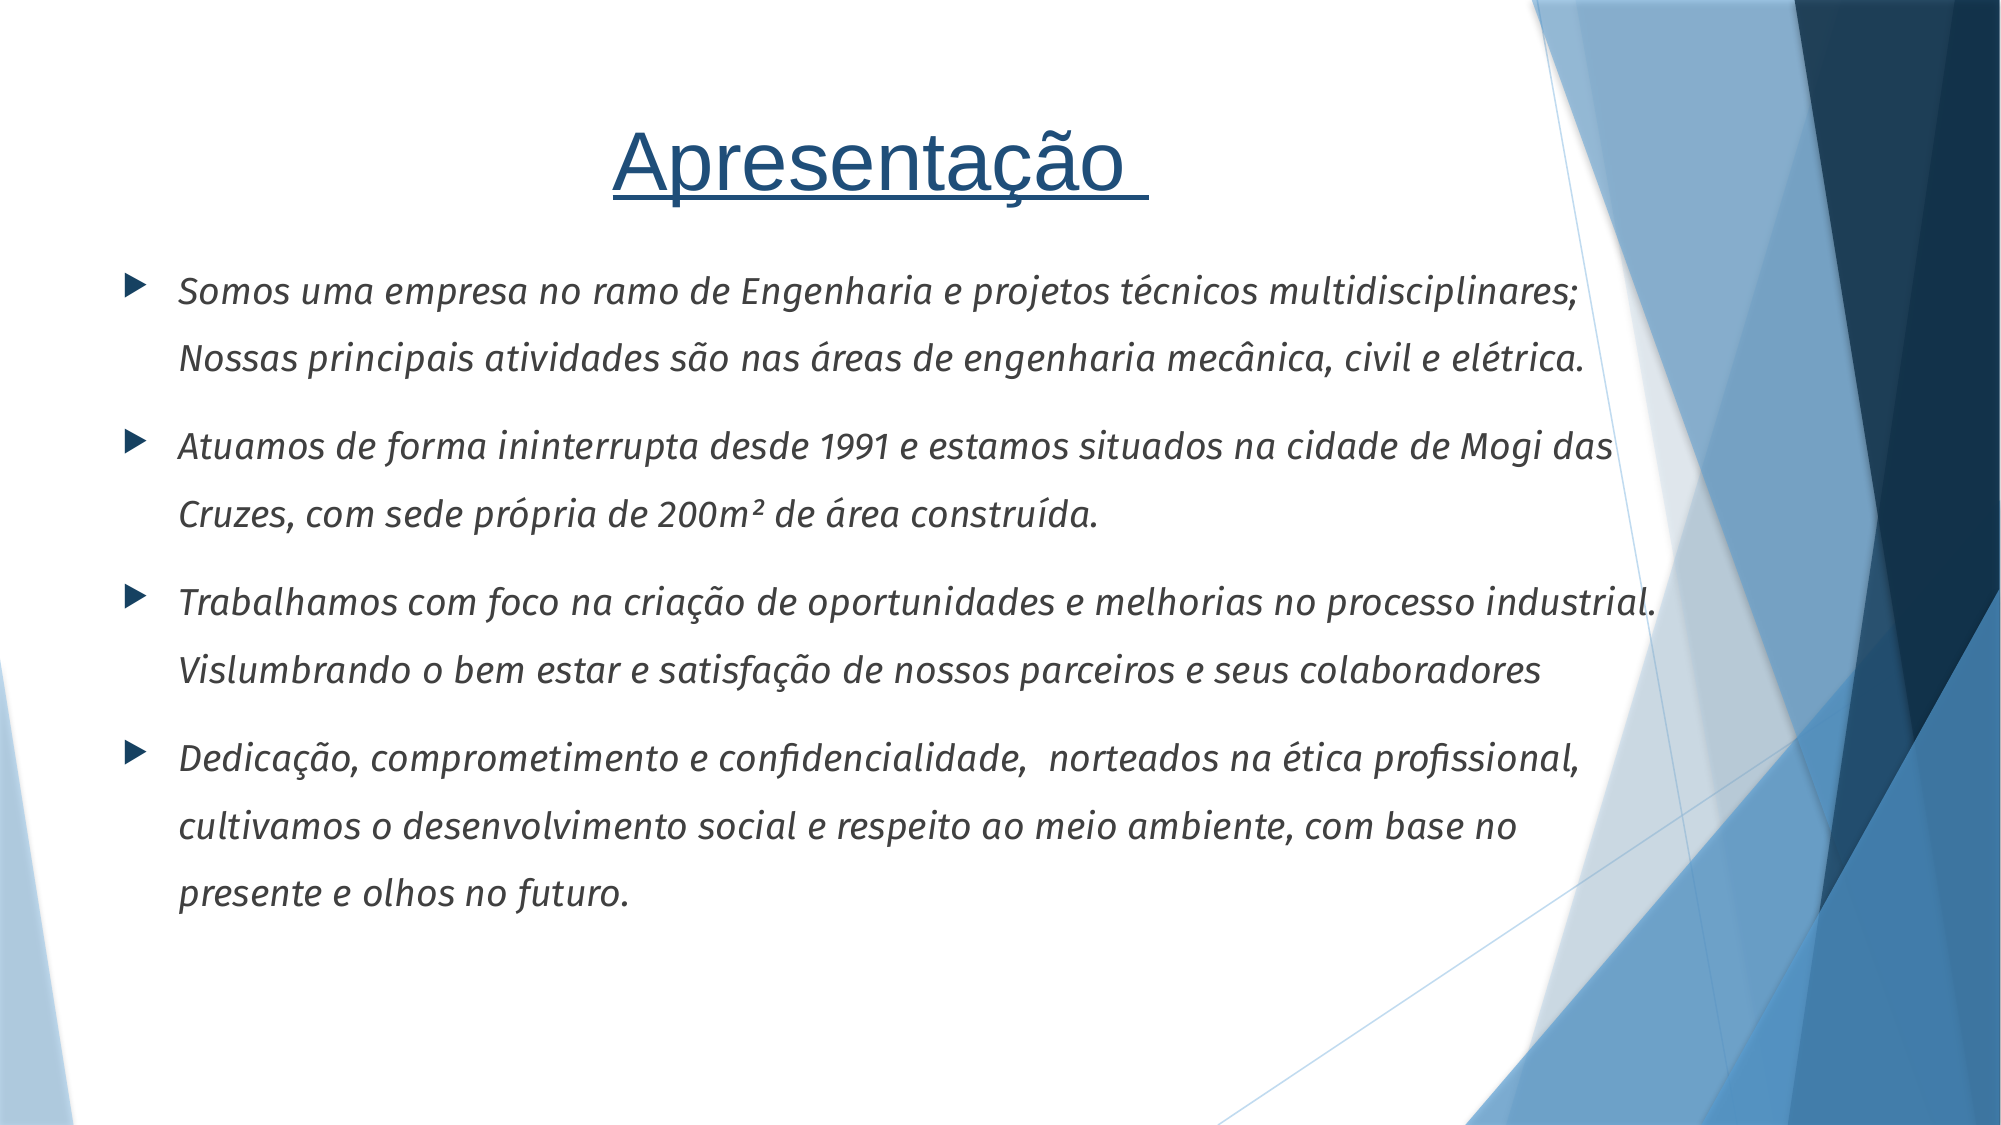

# Apresentação
Somos uma empresa no ramo de Engenharia e projetos técnicos multidisciplinares; Nossas principais atividades são nas áreas de engenharia mecânica, civil e elétrica.
Atuamos de forma ininterrupta desde 1991 e estamos situados na cidade de Mogi das Cruzes, com sede própria de 200m² de área construída.
Trabalhamos com foco na criação de oportunidades e melhorias no processo industrial. Vislumbrando o bem estar e satisfação de nossos parceiros e seus colaboradores
Dedicação, comprometimento e confidencialidade,  norteados na ética profissional, cultivamos o desenvolvimento social e respeito ao meio ambiente, com base no presente e olhos no futuro.